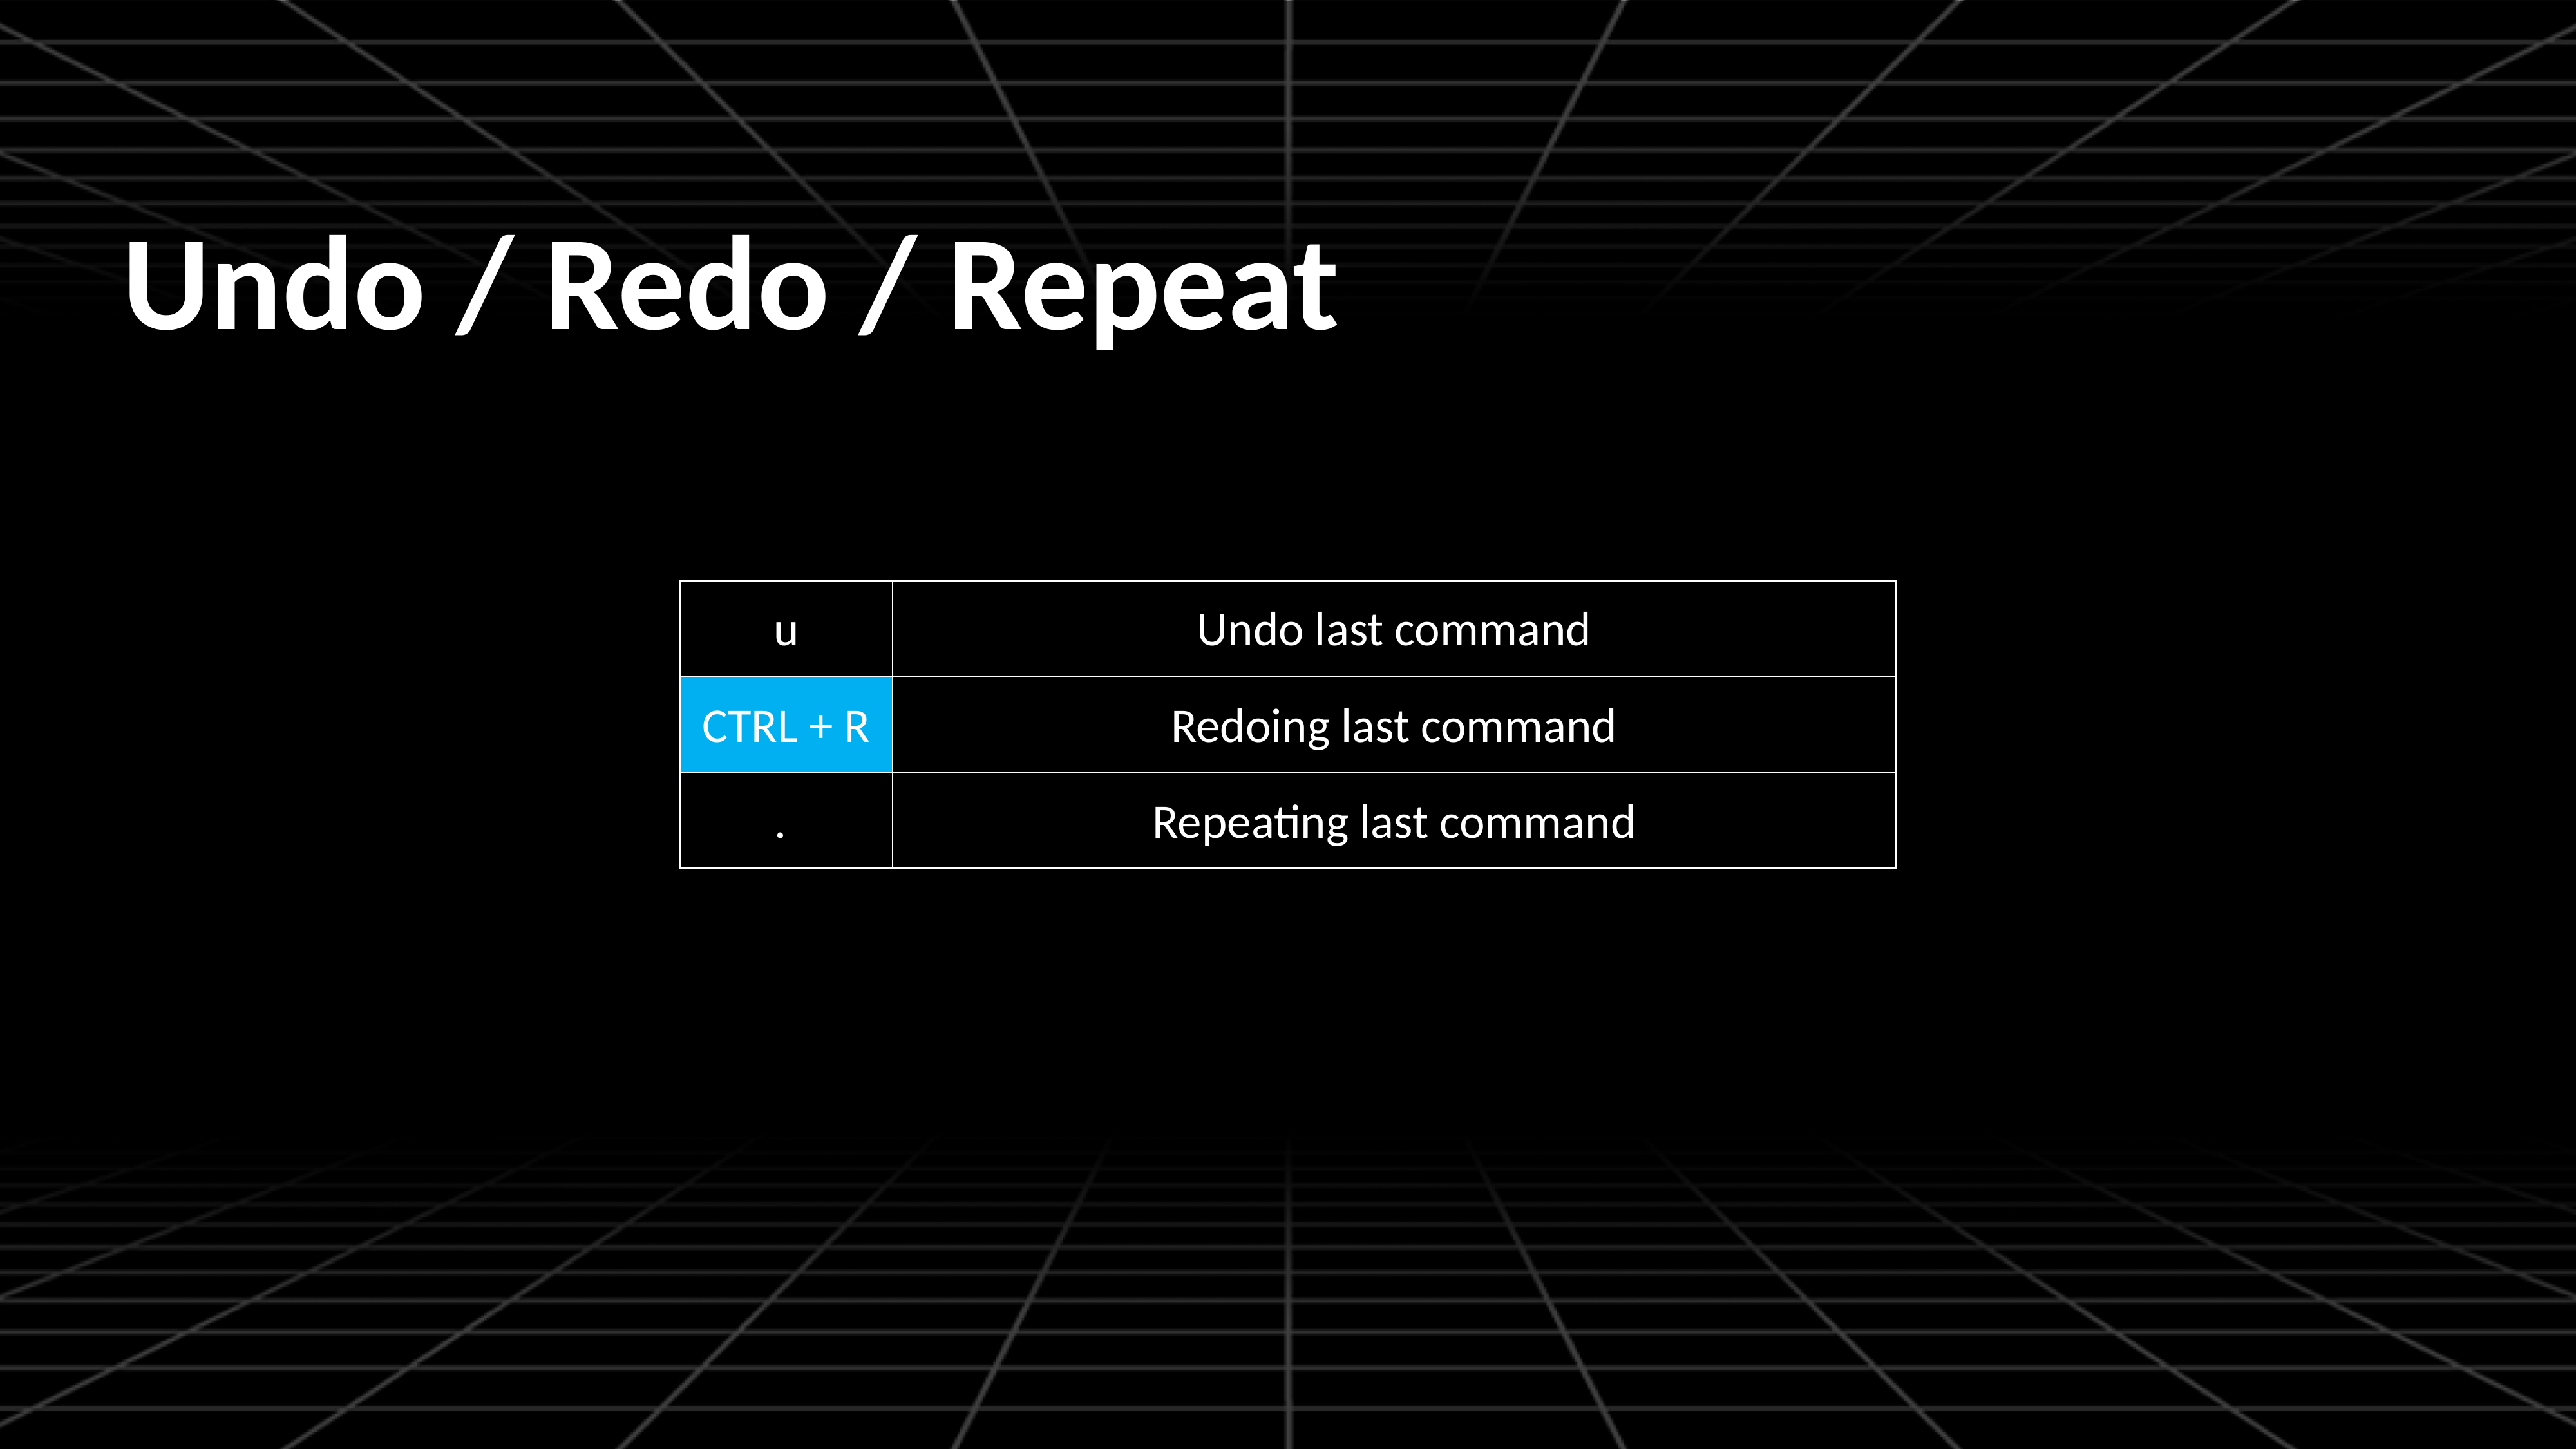

Undo / Redo / Repeat
| u | Undo last command |
| --- | --- |
| CTRL + R | Redoing last command |
| . | Repeating last command |